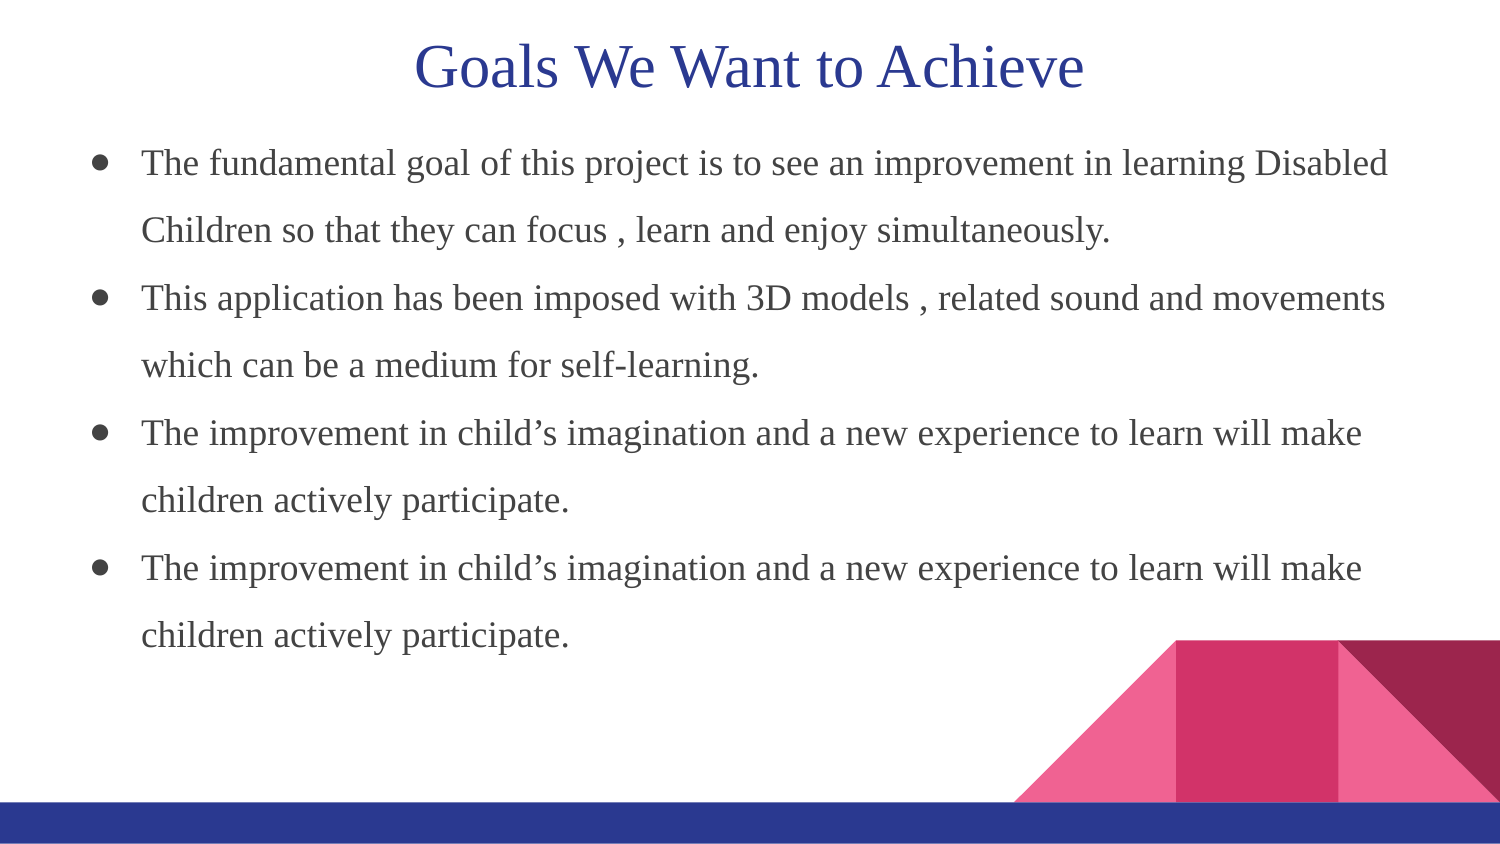

# Goals We Want to Achieve
The fundamental goal of this project is to see an improvement in learning Disabled Children so that they can focus , learn and enjoy simultaneously.
This application has been imposed with 3D models , related sound and movements which can be a medium for self-learning.
The improvement in child’s imagination and a new experience to learn will make children actively participate.
The improvement in child’s imagination and a new experience to learn will make children actively participate.